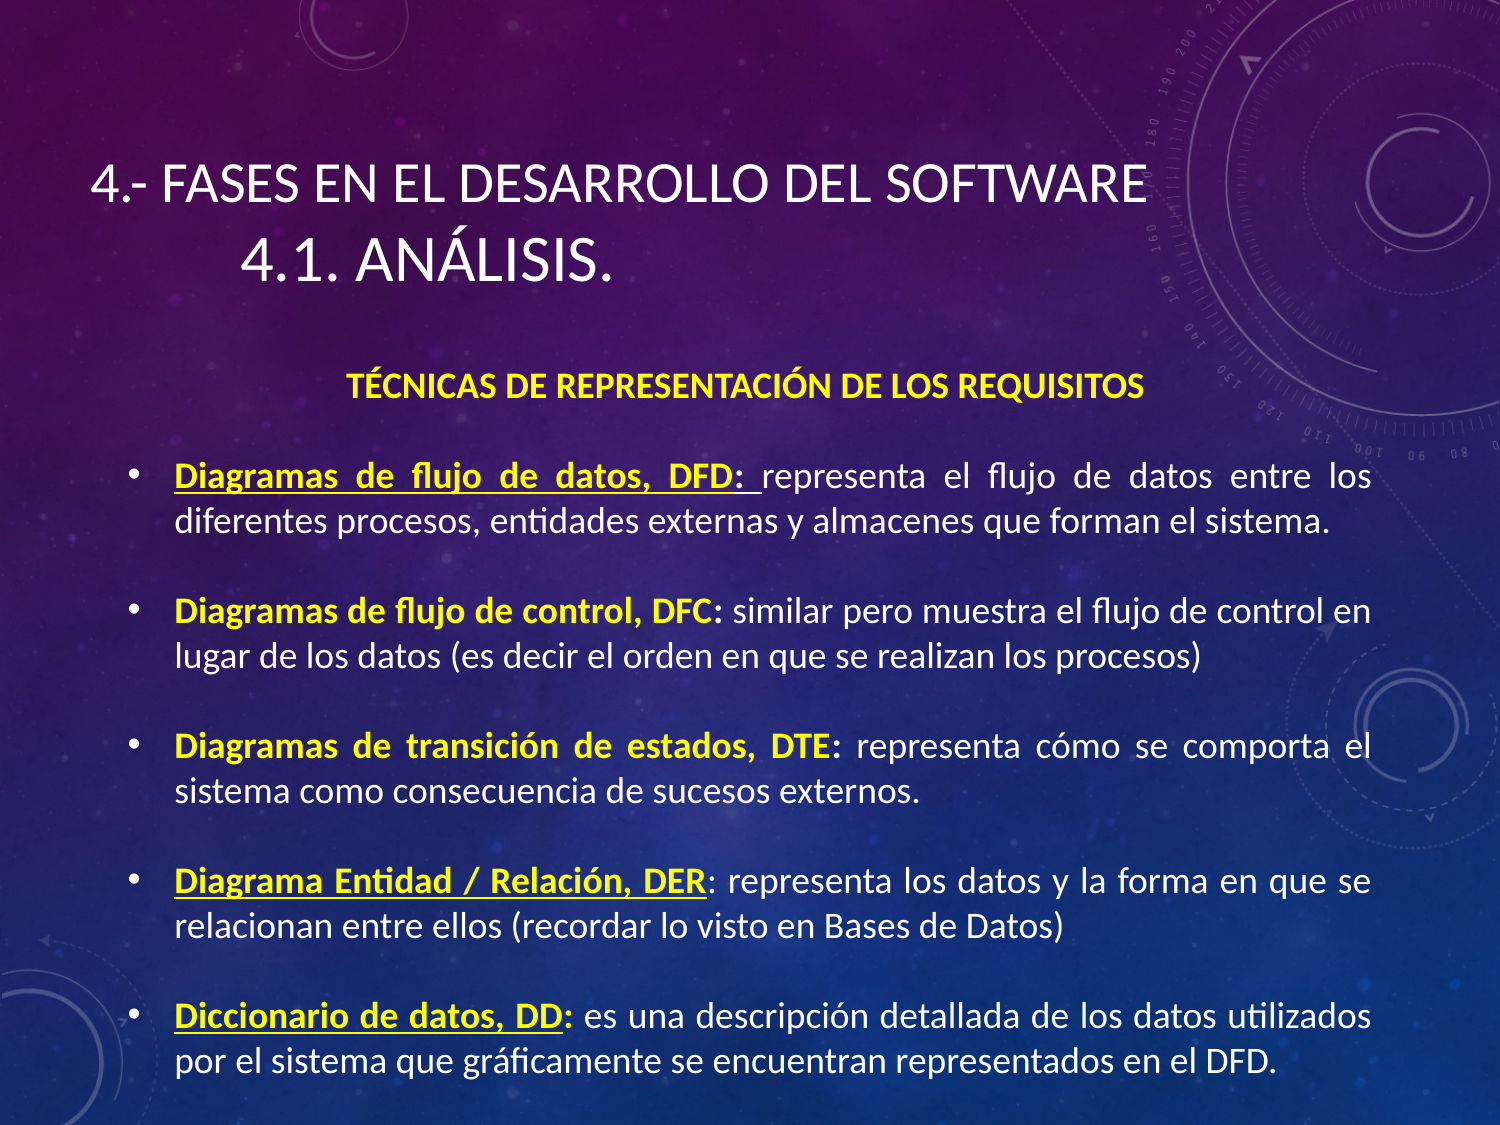

# 4.- Fases en el desarrollo del Software 4.1. Análisis.
TÉCNICAS DE REPRESENTACIÓN DE LOS REQUISITOS

Diagramas de flujo de datos, DFD: representa el flujo de datos entre los diferentes procesos, entidades externas y almacenes que forman el sistema.

Diagramas de flujo de control, DFC: similar pero muestra el flujo de control en lugar de los datos (es decir el orden en que se realizan los procesos)

Diagramas de transición de estados, DTE: representa cómo se comporta el sistema como consecuencia de sucesos externos.

Diagrama Entidad / Relación, DER: representa los datos y la forma en que se relacionan entre ellos (recordar lo visto en Bases de Datos)

Diccionario de datos, DD: es una descripción detallada de los datos utilizados por el sistema que gráficamente se encuentran representados en el DFD.